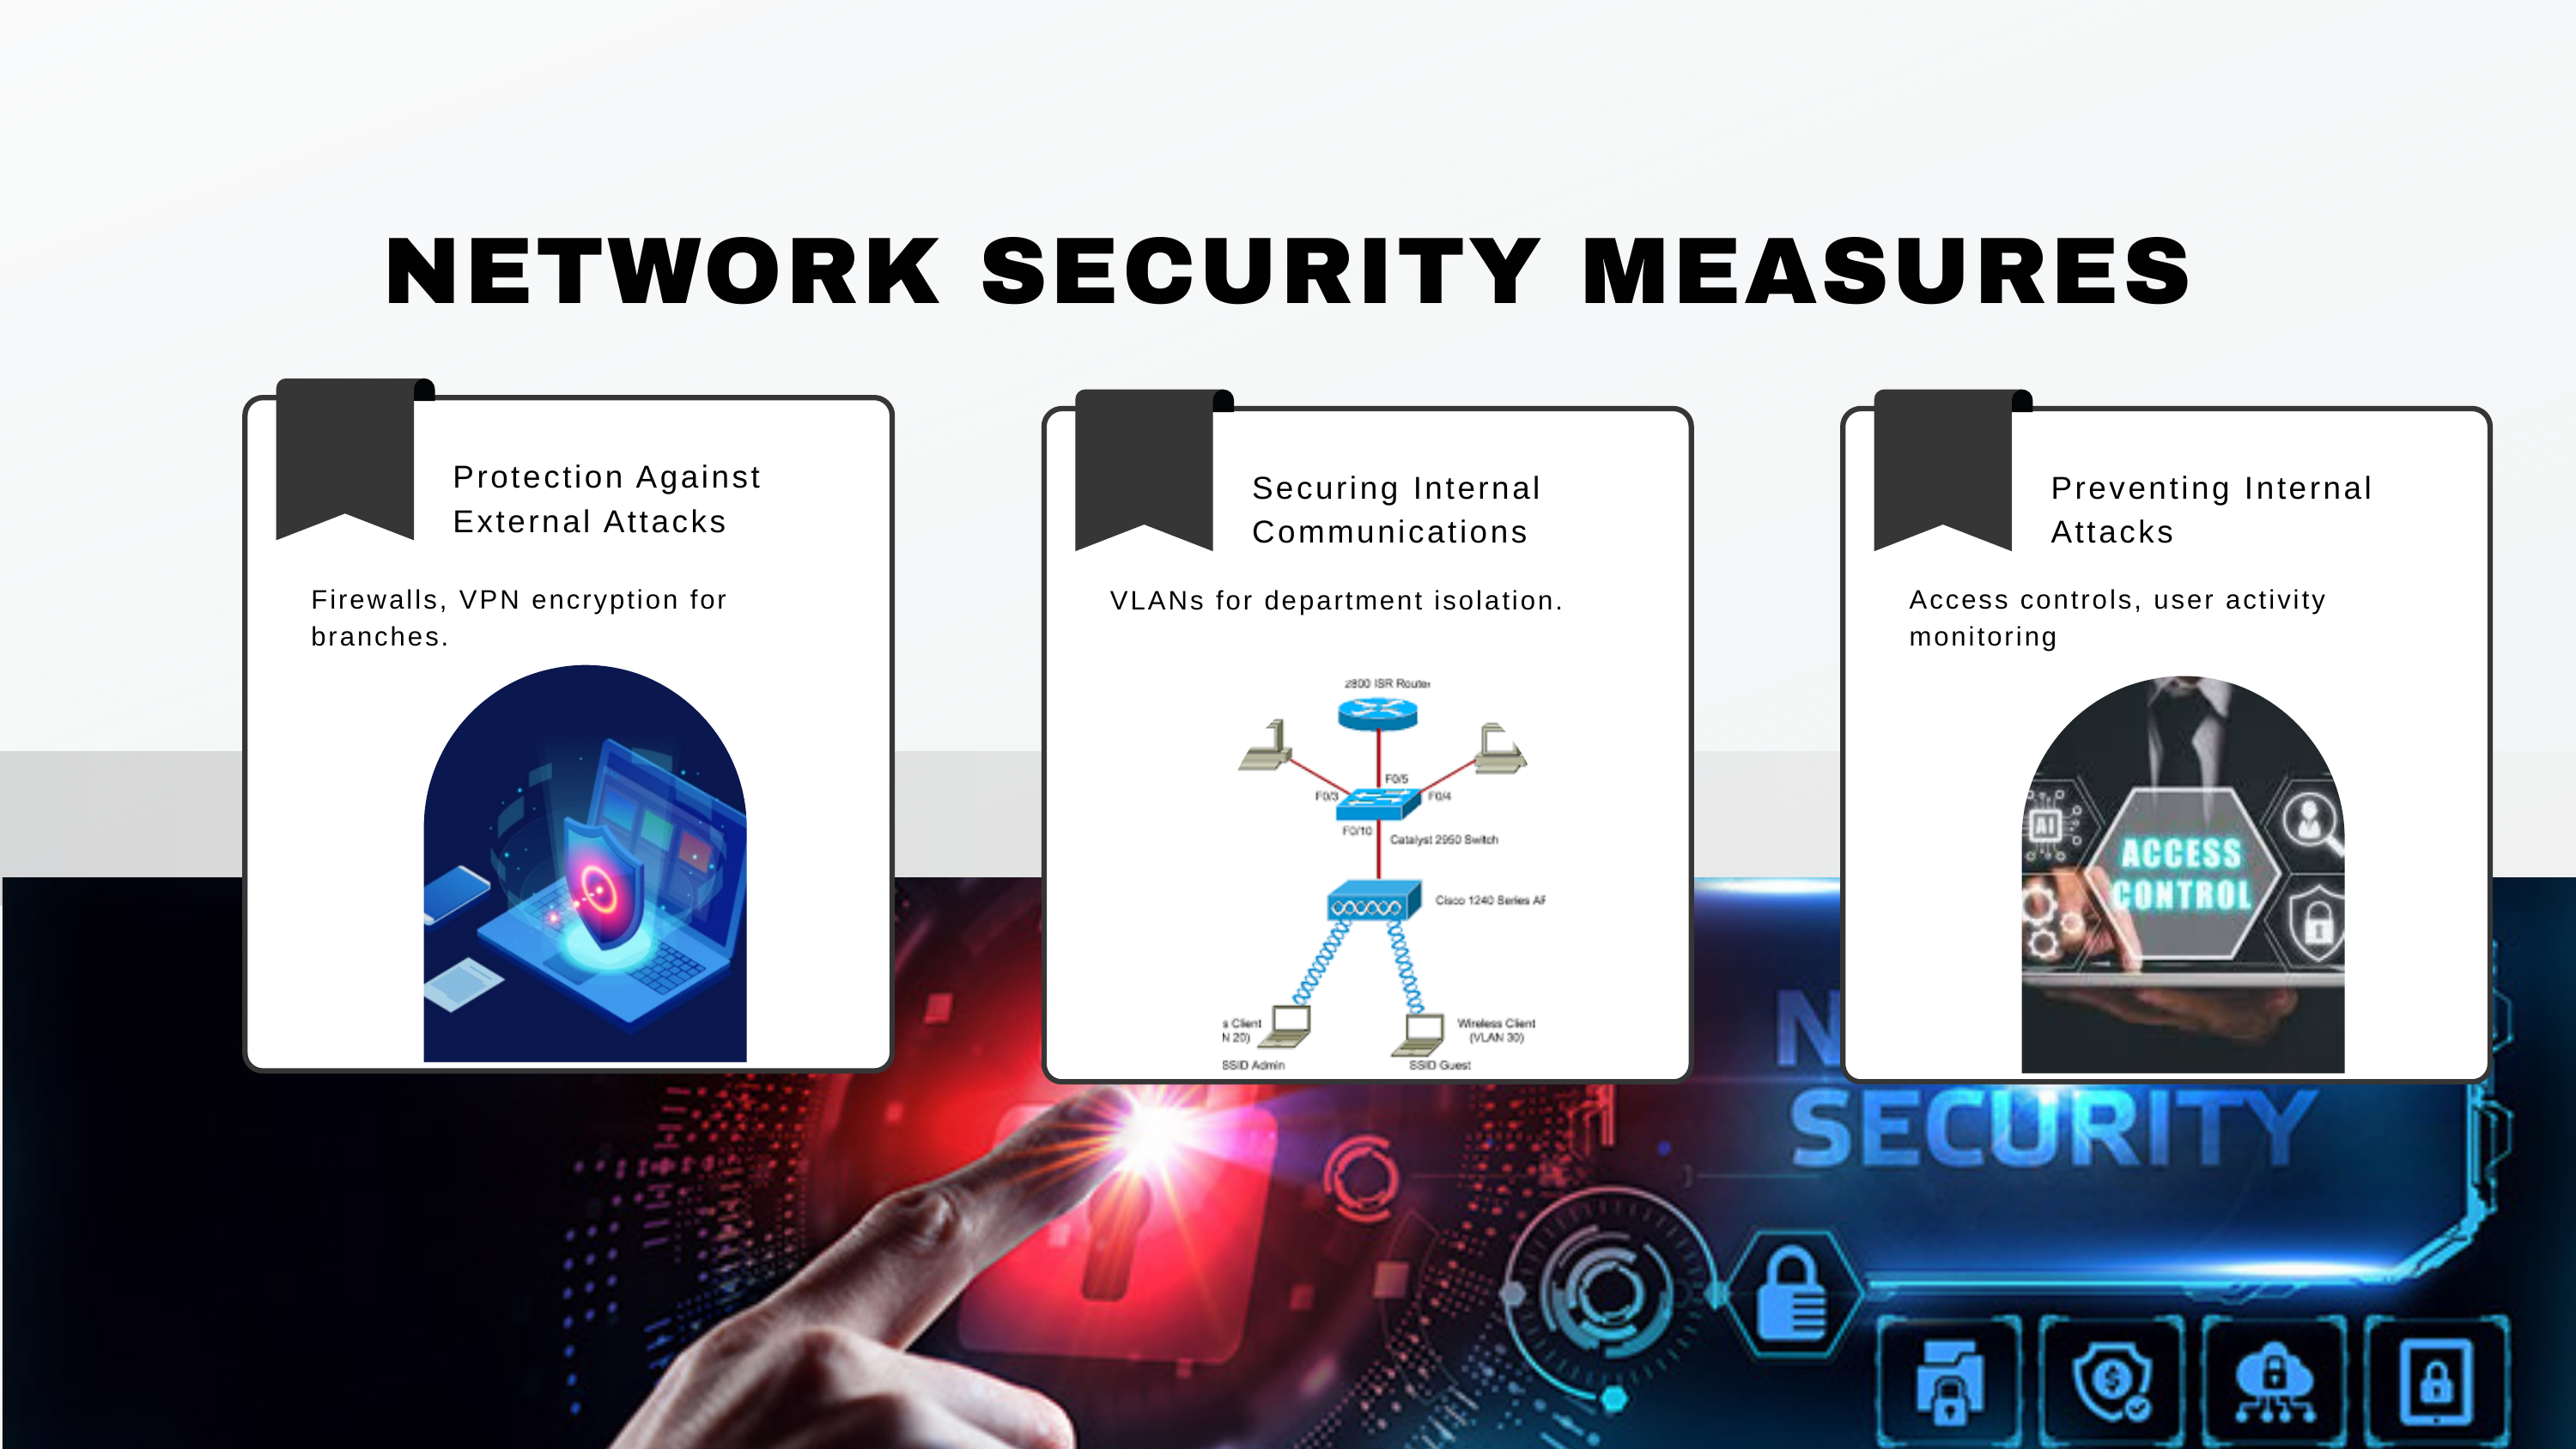

NETWORK SECURITY MEASURES

Protection Against External Attacks
Securing Internal Communications
Preventing Internal Attacks
Firewalls, VPN encryption for branches.
VLANs for department isolation.
Access controls, user activity monitoring